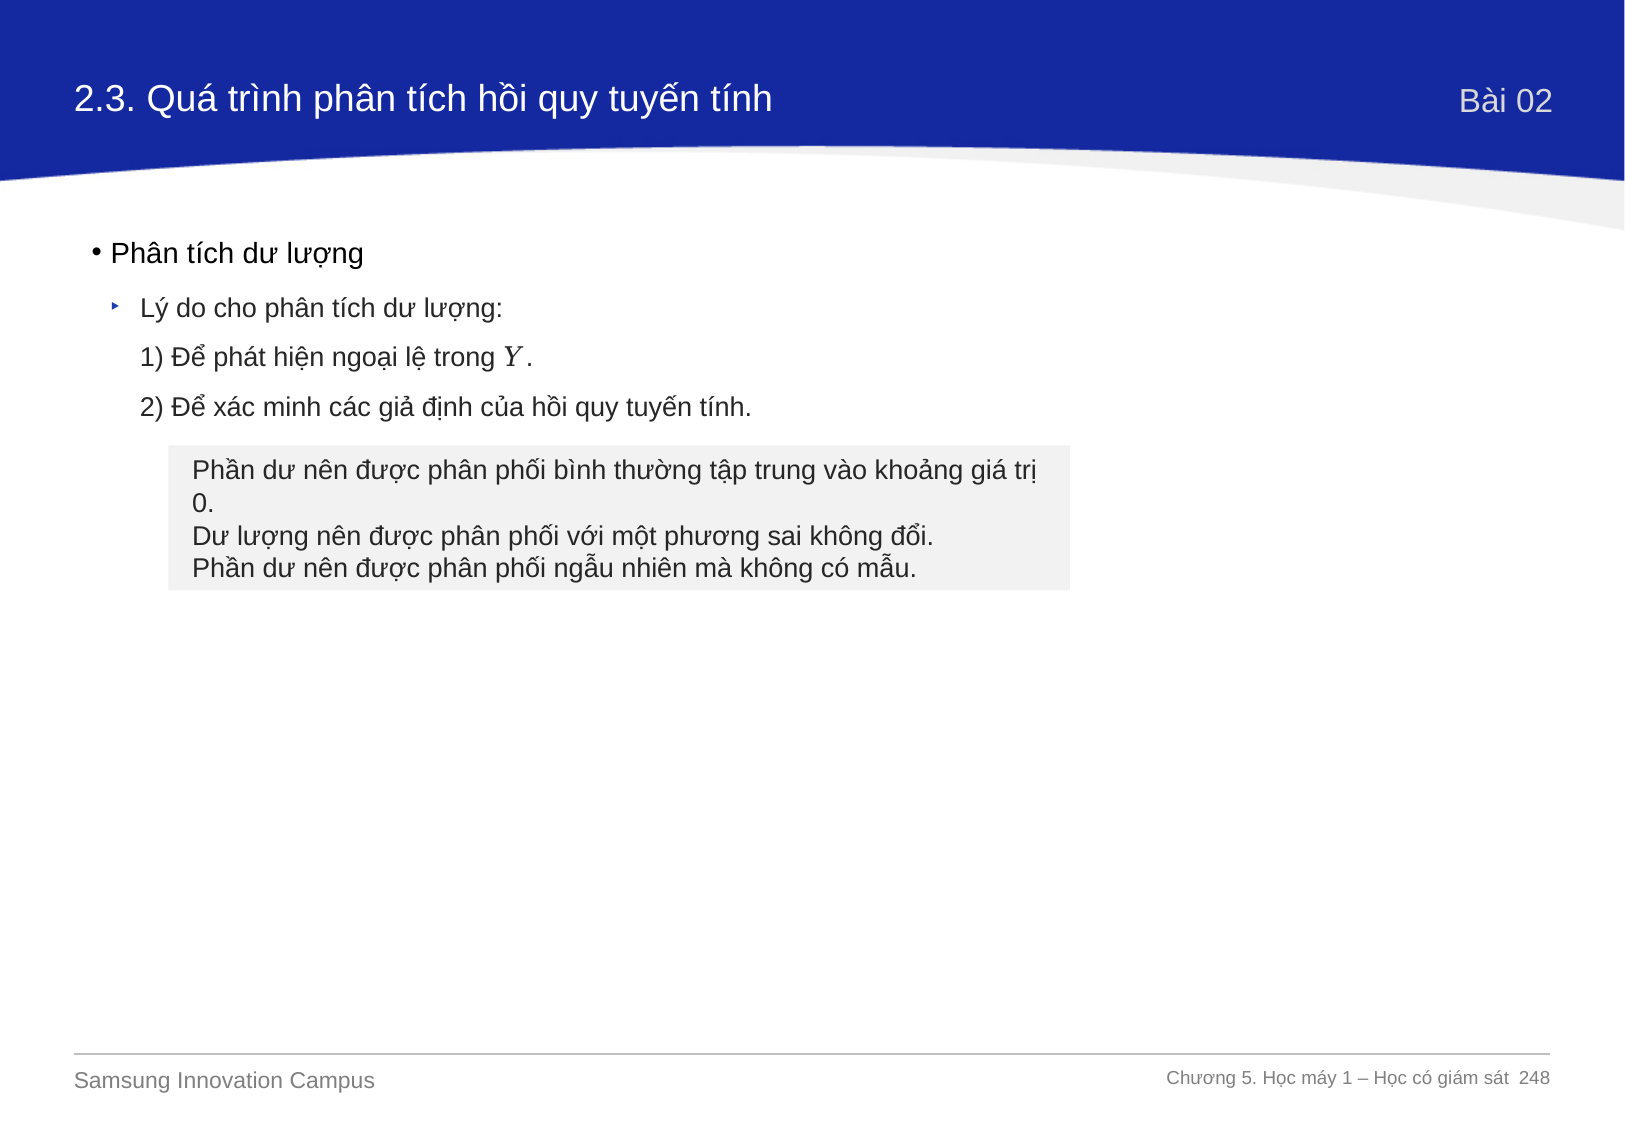

2.3. Quá trình phân tích hồi quy tuyến tính
Bài 02
Phân tích dư lượng
Lý do cho phân tích dư lượng:
1) Để phát hiện ngoại lệ trong 𝑌.
2) Để xác minh các giả định của hồi quy tuyến tính.
Phần dư nên được phân phối bình thường tập trung vào khoảng giá trị 0.
Dư lượng nên được phân phối với một phương sai không đổi.
Phần dư nên được phân phối ngẫu nhiên mà không có mẫu.